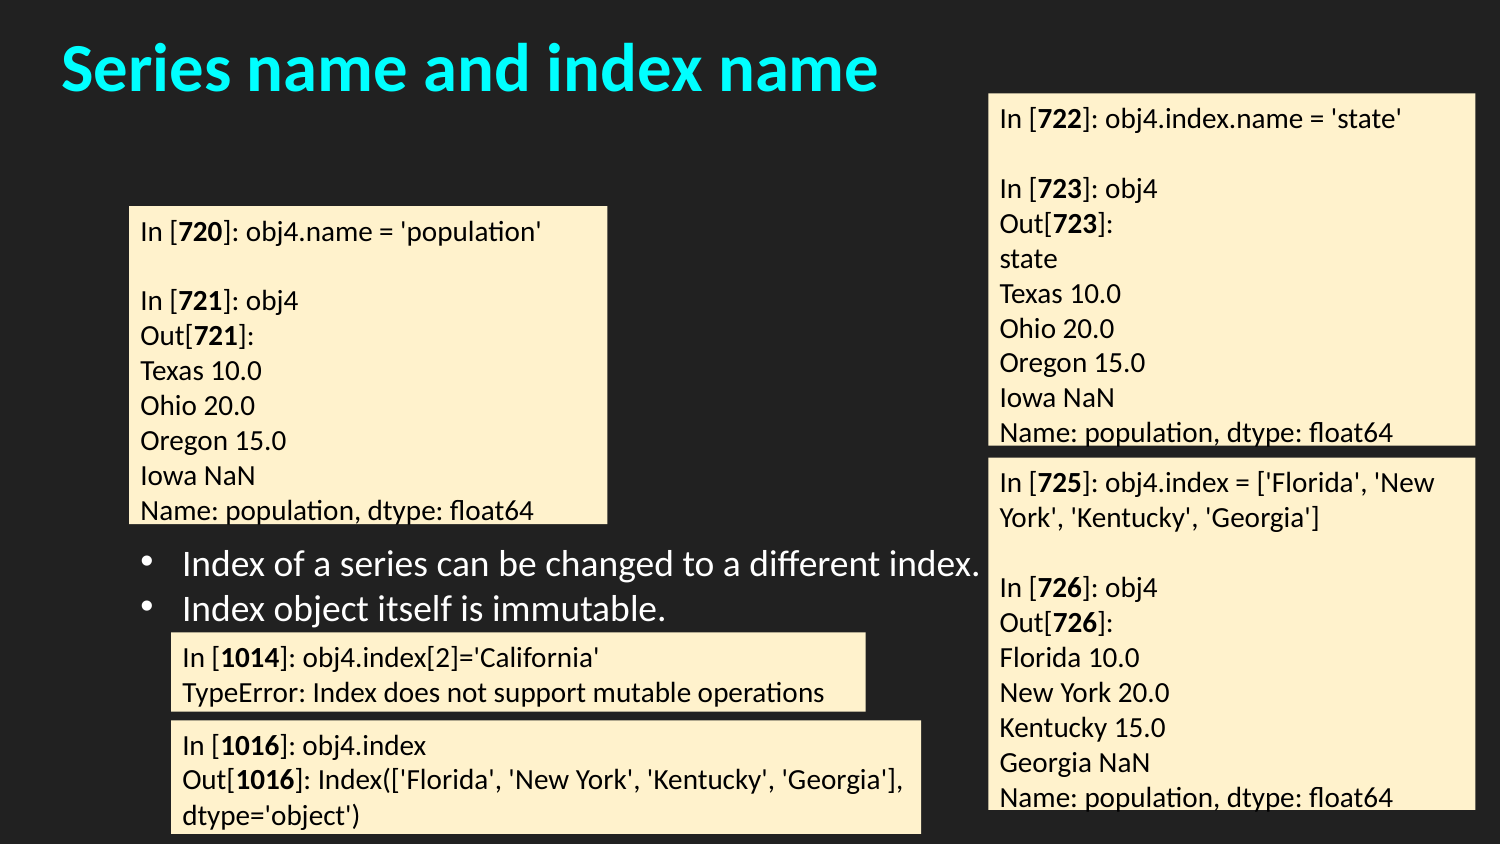

# Series name and index name
In [722]: obj4.index.name = 'state'

In [723]: obj4
Out[723]:
state
Texas 10.0
Ohio 20.0
Oregon 15.0
Iowa NaN
Name: population, dtype: float64
In [720]: obj4.name = 'population'
In [721]: obj4
Out[721]:
Texas 10.0
Ohio 20.0
Oregon 15.0
Iowa NaN
Name: population, dtype: float64
In [725]: obj4.index = ['Florida', 'New York', 'Kentucky', 'Georgia']

In [726]: obj4
Out[726]:
Florida 10.0
New York 20.0
Kentucky 15.0
Georgia NaN
Name: population, dtype: float64
Index of a series can be changed to a different index.
Index object itself is immutable.

In [1014]: obj4.index[2]='California'
TypeError: Index does not support mutable operations
In [1016]: obj4.index
Out[1016]: Index(['Florida', 'New York', 'Kentucky', 'Georgia'], dtype='object')